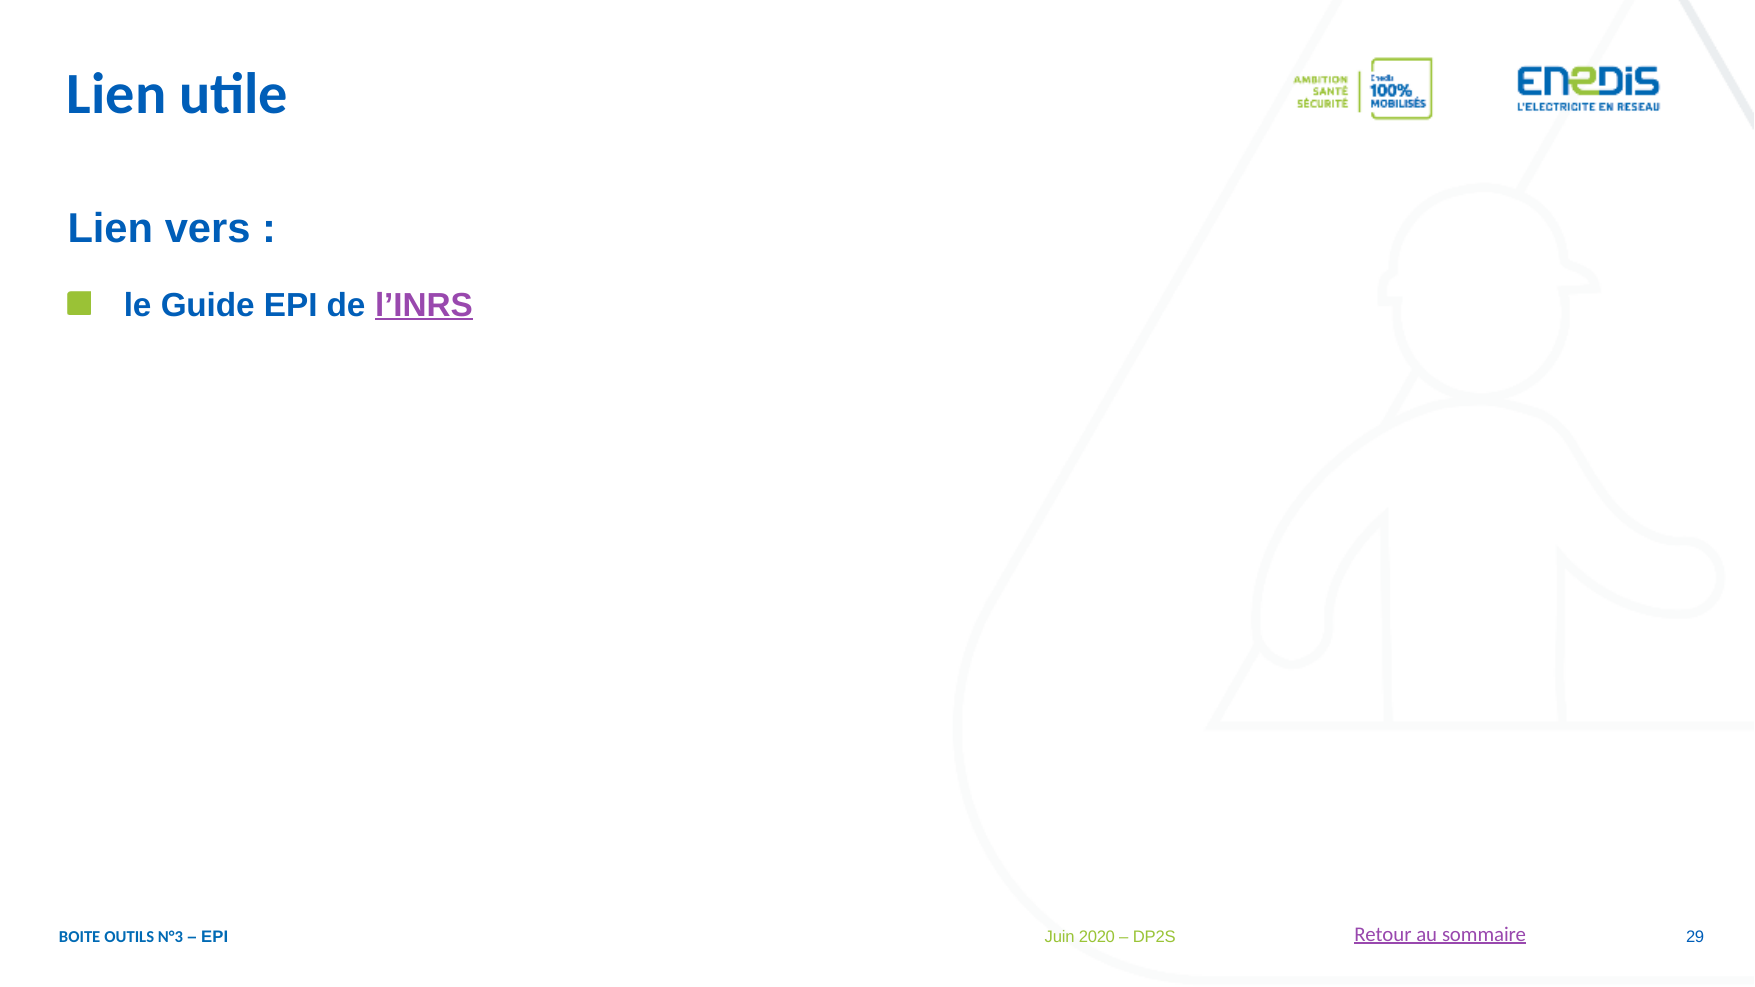

Lien utile
Lien vers :
le Guide EPI de l’INRS

Retour au sommaire